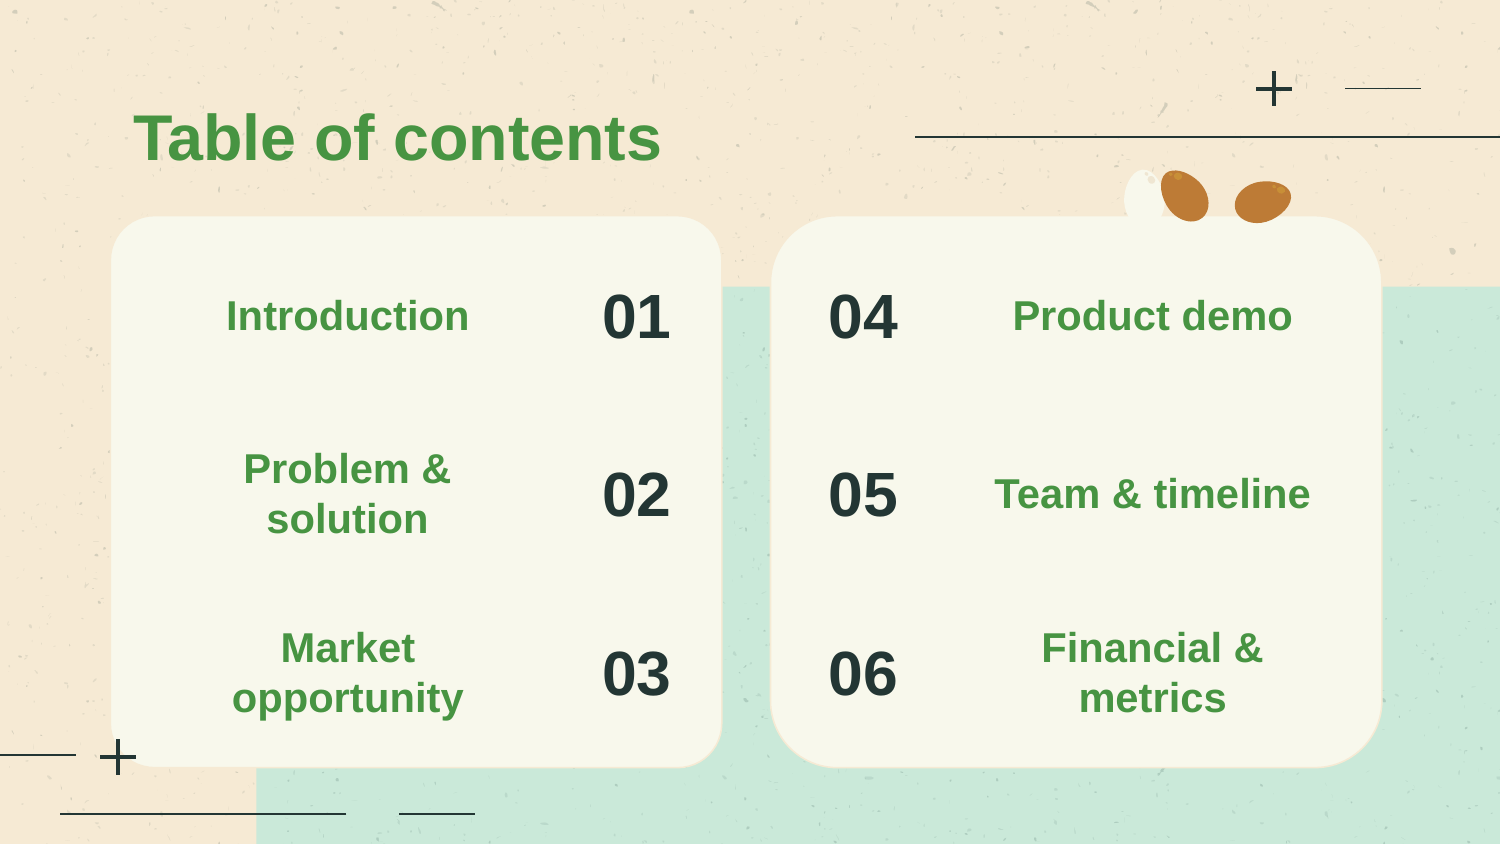

Table of contents

01
04
# Introduction
Product demo
05
02
Problem & solution
Team & timeline
03
06
Market opportunity
Financial & metrics